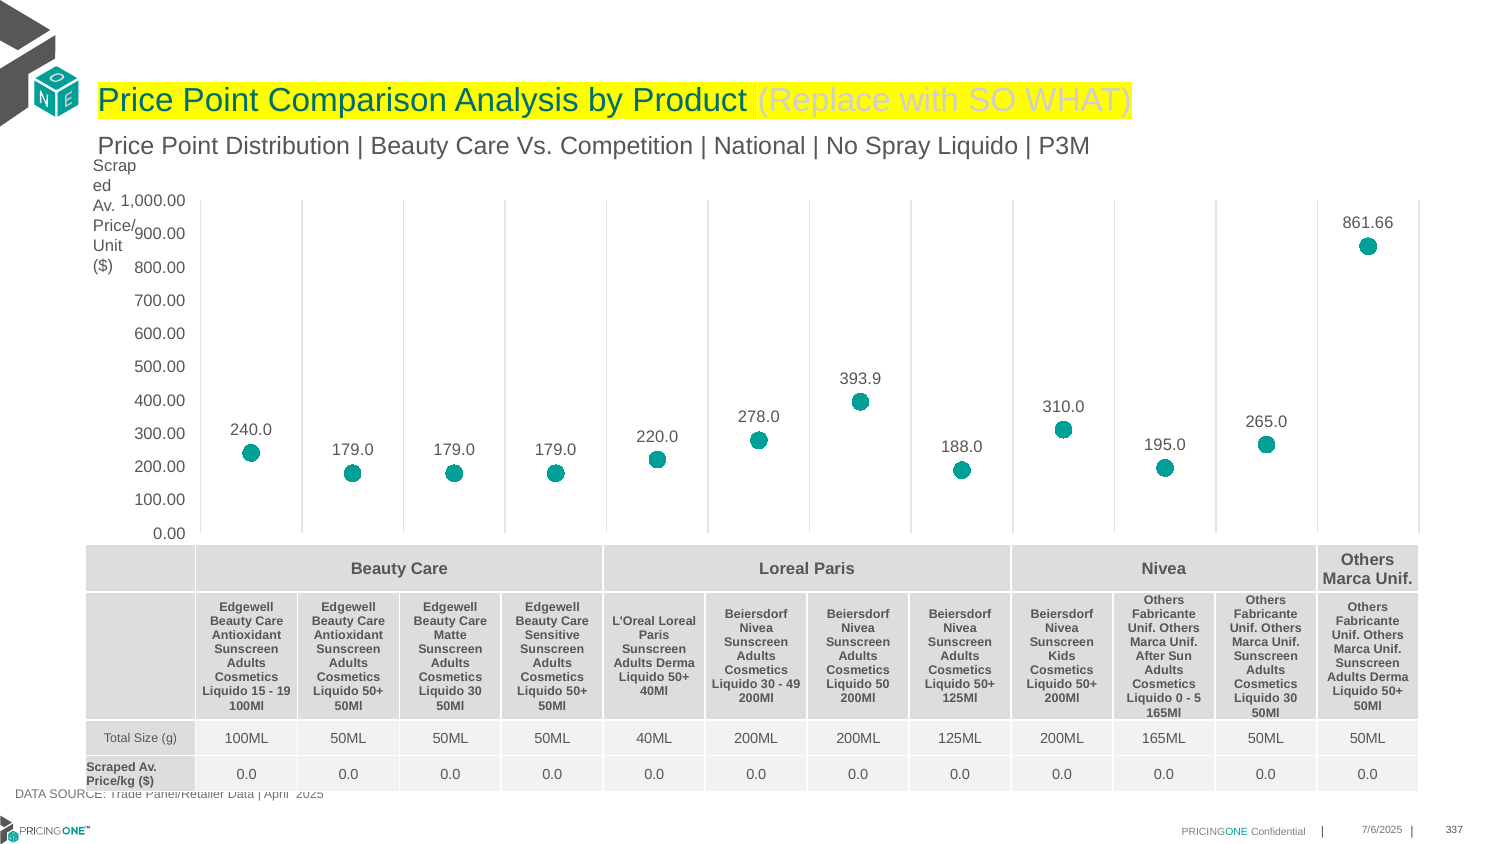

# Price Point Comparison Analysis by Product (Replace with SO WHAT)
Price Point Distribution | Beauty Care Vs. Competition | National | No Spray Liquido | P3M
Scraped Av. Price/Unit ($)

### Chart

| Category | Scraped Av. Price/Unit |
|---|---|
| Edgewell Beauty Care Antioxidant Sunscreen Adults Cosmetics Liquido 15 - 19 100Ml | 240.0 |
| Edgewell Beauty Care Antioxidant Sunscreen Adults Cosmetics Liquido 50+ 50Ml | 179.0 |
| Edgewell Beauty Care Matte Sunscreen Adults Cosmetics Liquido 30 50Ml | 179.0 |
| Edgewell Beauty Care Sensitive Sunscreen Adults Cosmetics Liquido 50+ 50Ml | 179.0 |
| L'Oreal Loreal Paris Sunscreen Adults Derma Liquido 50+ 40Ml | 220.0 |
| Beiersdorf Nivea Sunscreen Adults Cosmetics Liquido 30 - 49 200Ml | 278.0 |
| Beiersdorf Nivea Sunscreen Adults Cosmetics Liquido 50 200Ml | 393.9 |
| Beiersdorf Nivea Sunscreen Adults Cosmetics Liquido 50+ 125Ml | 188.0 |
| Beiersdorf Nivea Sunscreen Kids Cosmetics Liquido 50+ 200Ml | 310.0 |
| Others Fabricante Unif. Others Marca Unif. After Sun Adults Cosmetics Liquido 0 - 5 165Ml | 195.0 |
| Others Fabricante Unif. Others Marca Unif. Sunscreen Adults Cosmetics Liquido 30 50Ml | 265.0 |
| Others Fabricante Unif. Others Marca Unif. Sunscreen Adults Derma Liquido 50+ 50Ml | 861.66 |
|  | Beauty Care | Beauty Care | Beauty Care | Beauty Care | Loreal Paris | Nivea | Nivea | Nivea | Nivea | Others Marca Unif. | Others Marca Unif. | Others Marca Unif. |
| --- | --- | --- | --- | --- | --- | --- | --- | --- | --- | --- | --- | --- |
|  | Edgewell Beauty Care Antioxidant Sunscreen Adults Cosmetics Liquido 15 - 19 100Ml | Edgewell Beauty Care Antioxidant Sunscreen Adults Cosmetics Liquido 50+ 50Ml | Edgewell Beauty Care Matte Sunscreen Adults Cosmetics Liquido 30 50Ml | Edgewell Beauty Care Sensitive Sunscreen Adults Cosmetics Liquido 50+ 50Ml | L'Oreal Loreal Paris Sunscreen Adults Derma Liquido 50+ 40Ml | Beiersdorf Nivea Sunscreen Adults Cosmetics Liquido 30 - 49 200Ml | Beiersdorf Nivea Sunscreen Adults Cosmetics Liquido 50 200Ml | Beiersdorf Nivea Sunscreen Adults Cosmetics Liquido 50+ 125Ml | Beiersdorf Nivea Sunscreen Kids Cosmetics Liquido 50+ 200Ml | Others Fabricante Unif. Others Marca Unif. After Sun Adults Cosmetics Liquido 0 - 5 165Ml | Others Fabricante Unif. Others Marca Unif. Sunscreen Adults Cosmetics Liquido 30 50Ml | Others Fabricante Unif. Others Marca Unif. Sunscreen Adults Derma Liquido 50+ 50Ml |
| Total Size (g) | 100ML | 50ML | 50ML | 50ML | 40ML | 200ML | 200ML | 125ML | 200ML | 165ML | 50ML | 50ML |
| Scraped Av. Price/kg ($) | 0.0 | 0.0 | 0.0 | 0.0 | 0.0 | 0.0 | 0.0 | 0.0 | 0.0 | 0.0 | 0.0 | 0.0 |
DATA SOURCE: Trade Panel/Retailer Data | April  2025

7/6/2025
337